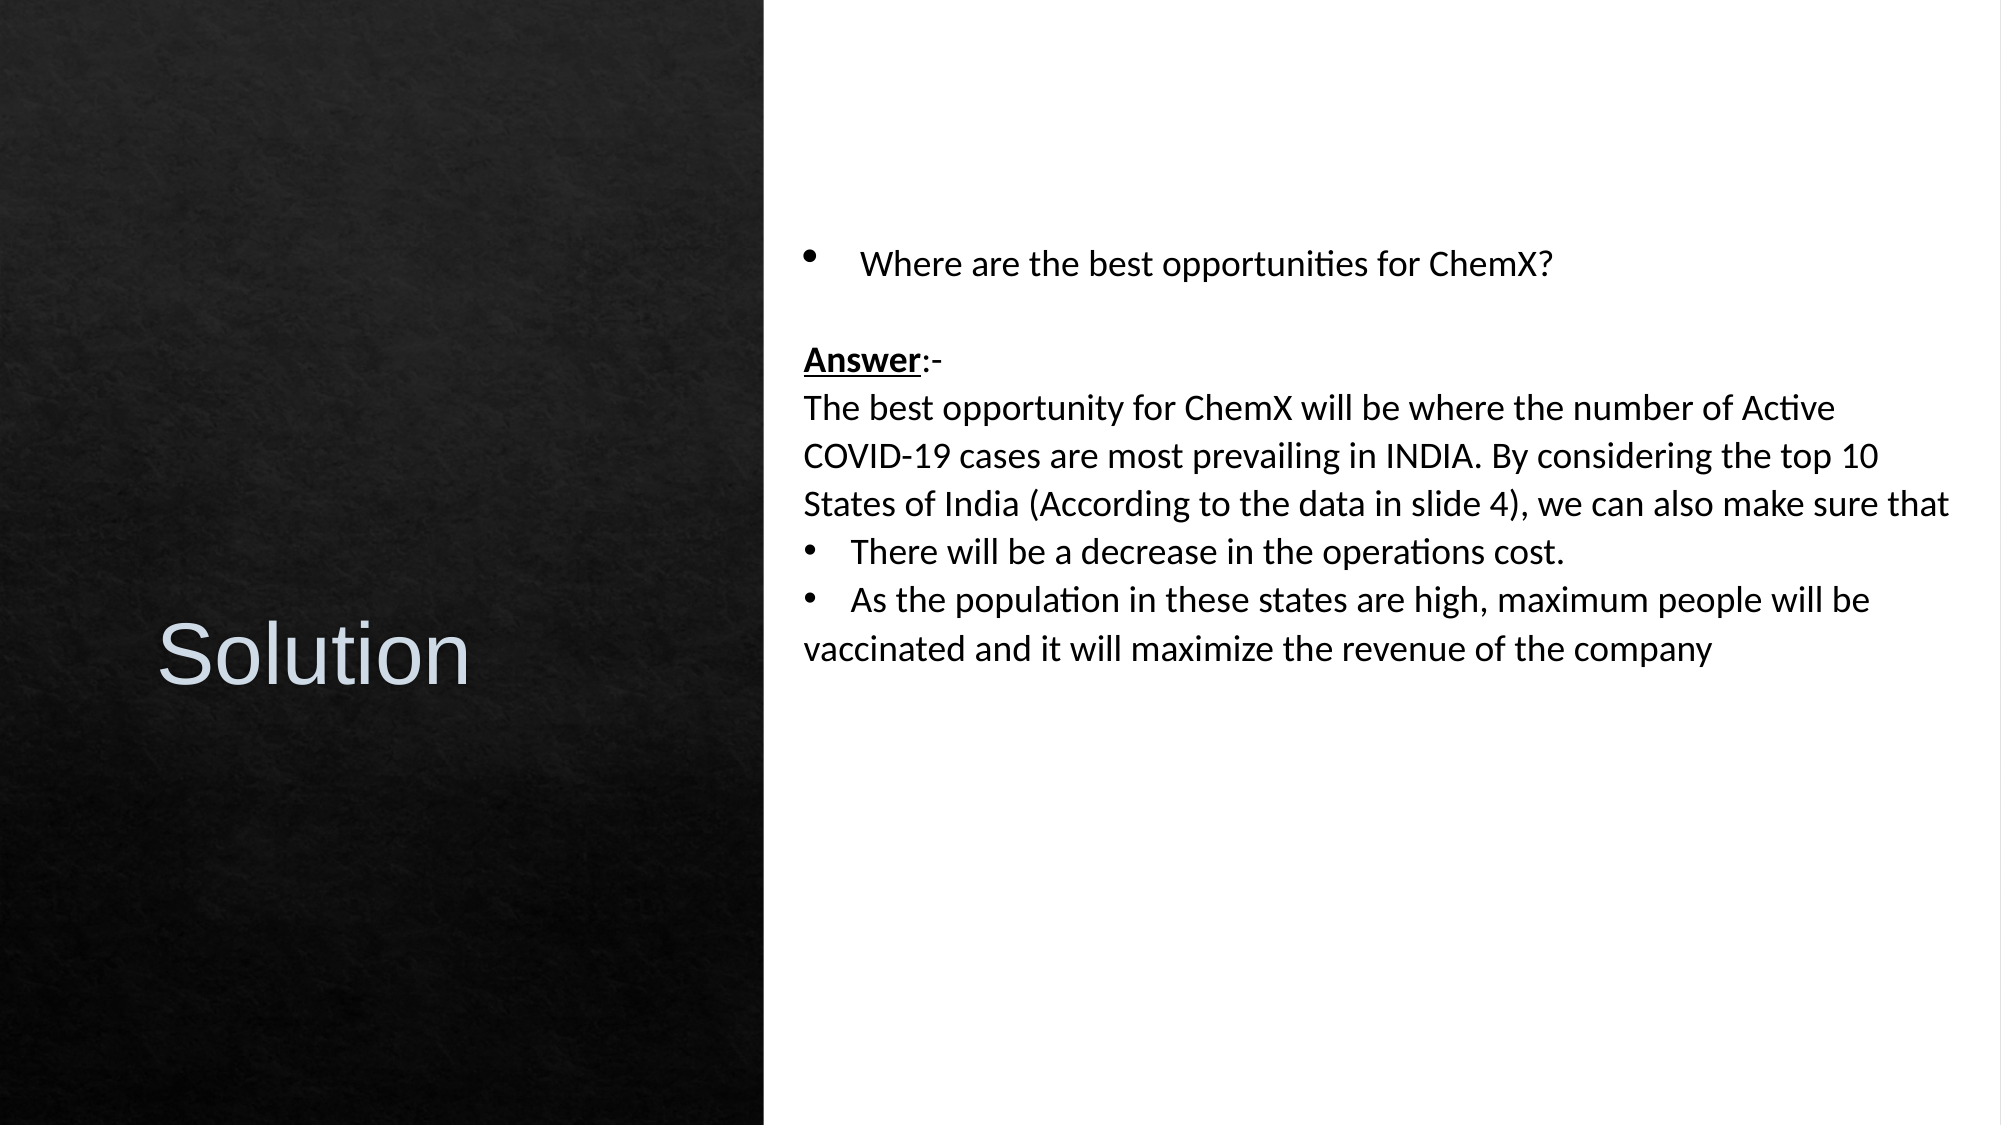

# Solution
Where are the best opportunities for ChemX?

Answer:-
The best opportunity for ChemX will be where the number of Active
COVID-19 cases are most prevailing in INDIA. By considering the top 10
States of India (According to the data in slide 4), we can also make sure that
There will be a decrease in the operations cost.
As the population in these states are high, maximum people will be
vaccinated and it will maximize the revenue of the company